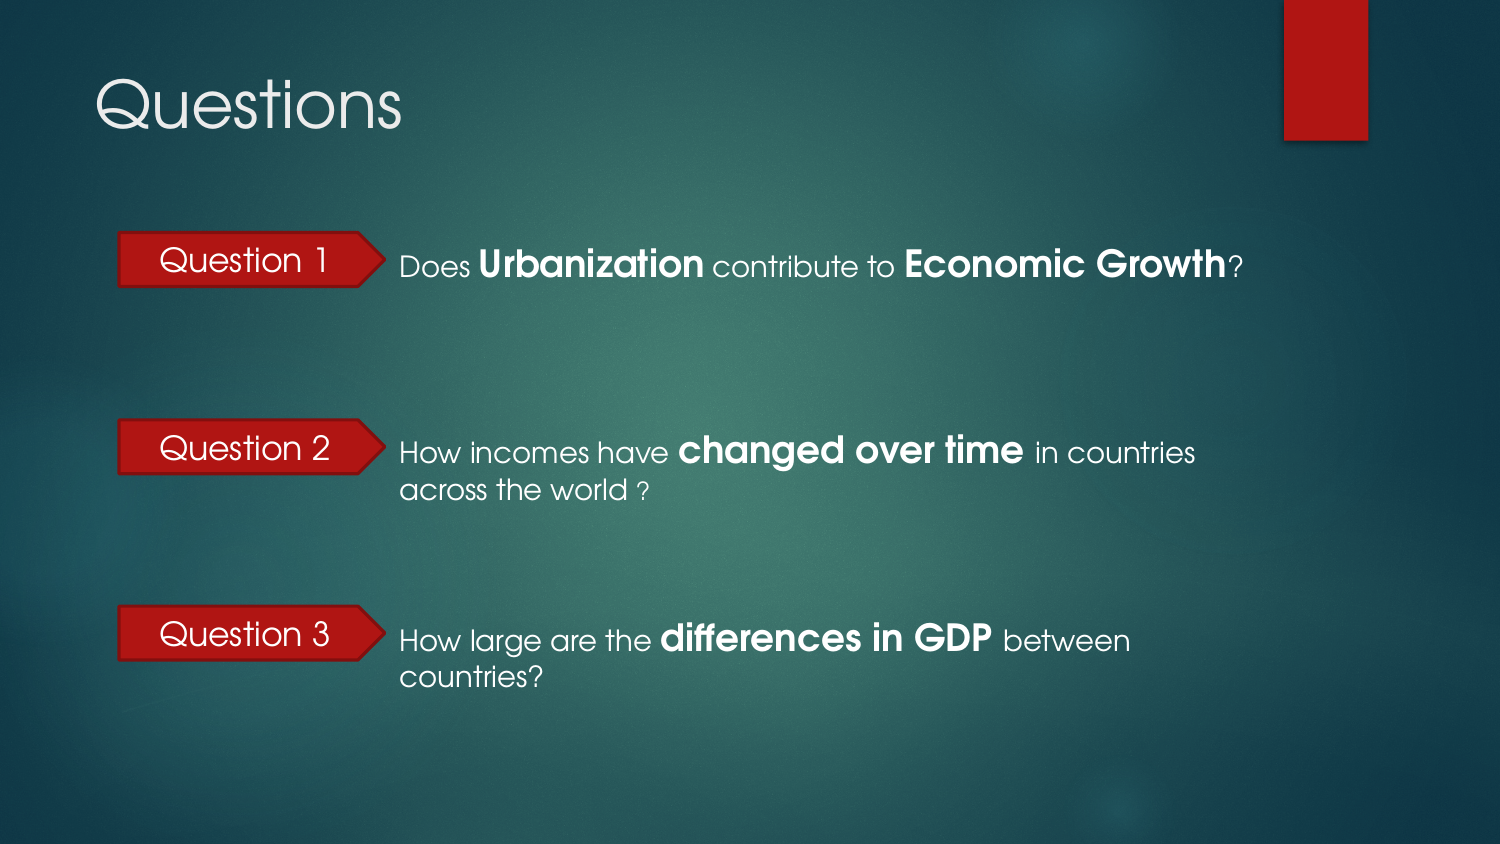

# Questions
Question 1
Does Urbanization contribute to Economic Growth?
How incomes have changed over time in countries across the world ?
Question 2
Question 3
How large are the differences in GDP between countries?